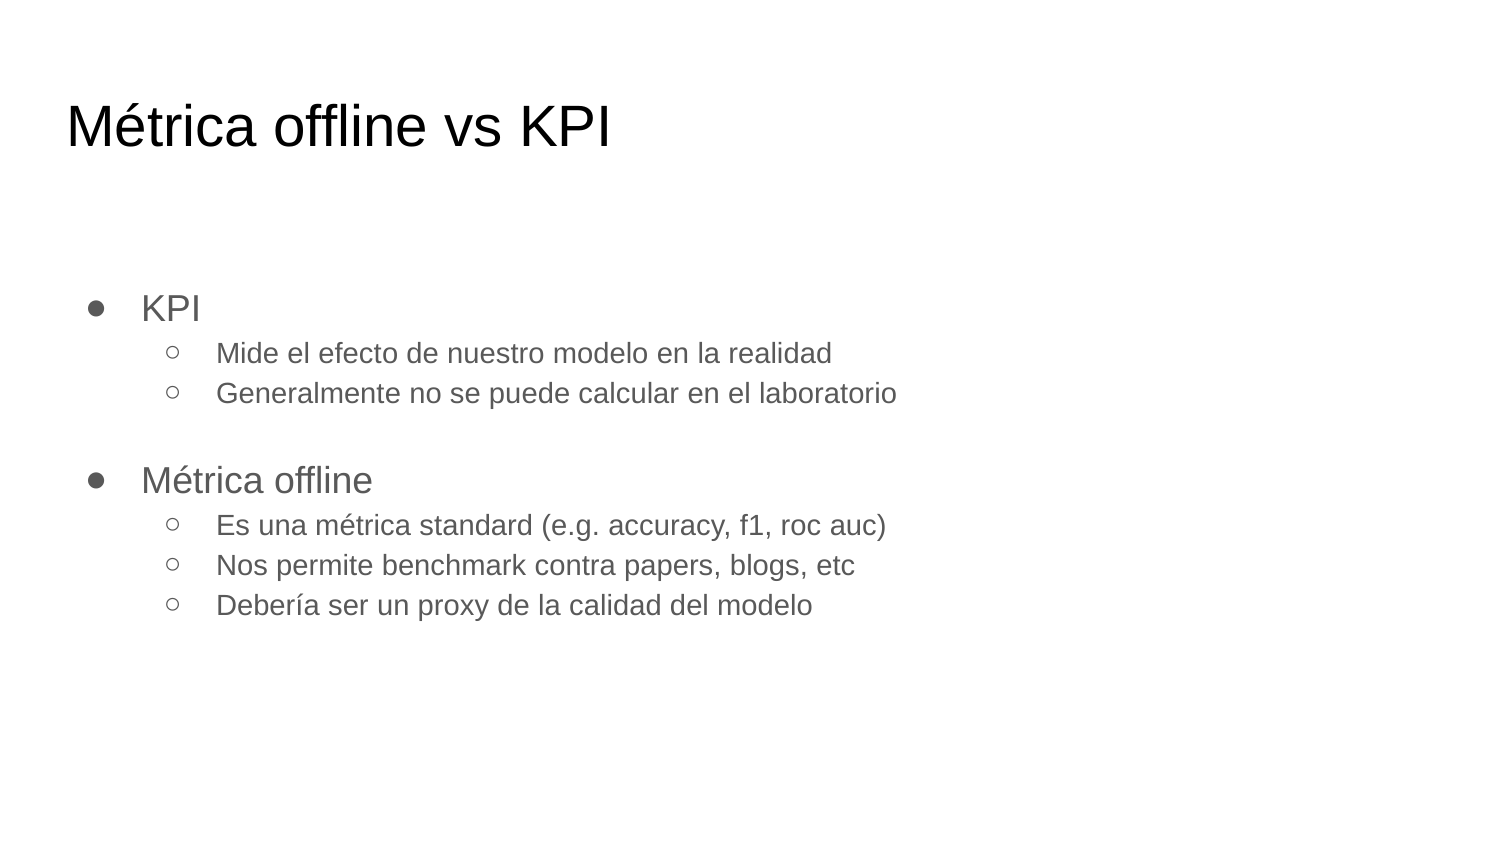

# Métrica offline vs KPI
KPI
Mide el efecto de nuestro modelo en la realidad
Generalmente no se puede calcular en el laboratorio
Métrica offline
Es una métrica standard (e.g. accuracy, f1, roc auc)
Nos permite benchmark contra papers, blogs, etc
Debería ser un proxy de la calidad del modelo